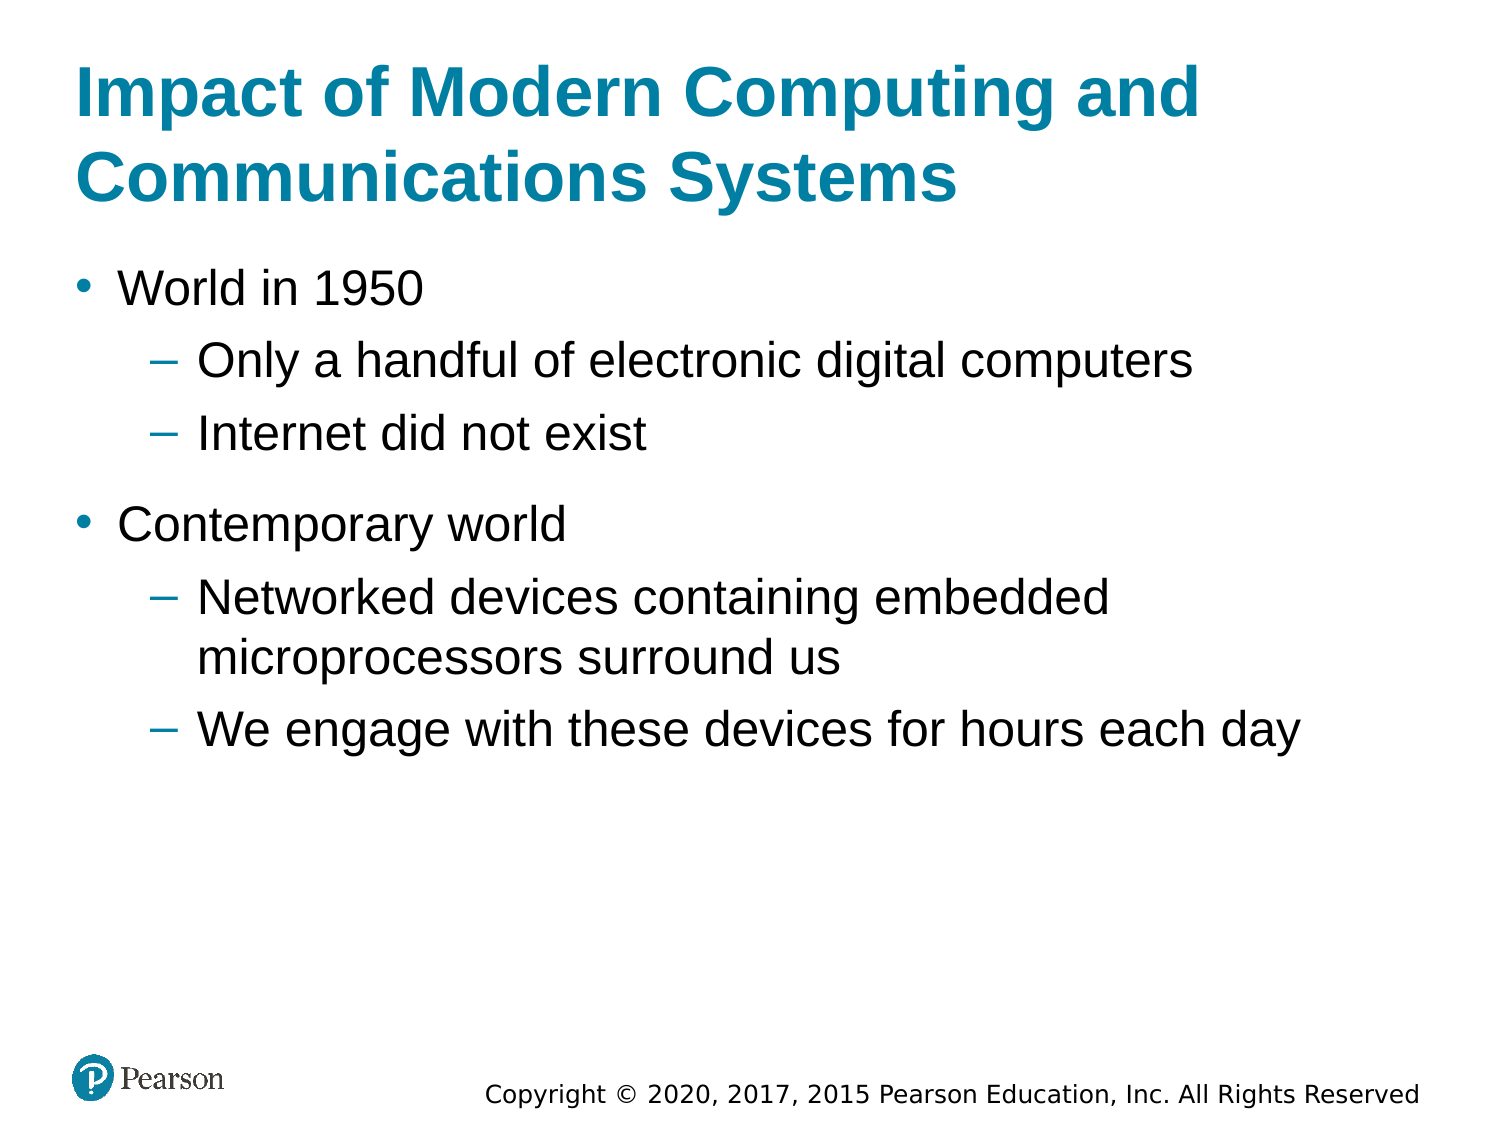

# Impact of Modern Computing and Communications Systems
World in 1950
Only a handful of electronic digital computers
Internet did not exist
Contemporary world
Networked devices containing embedded microprocessors surround us
We engage with these devices for hours each day